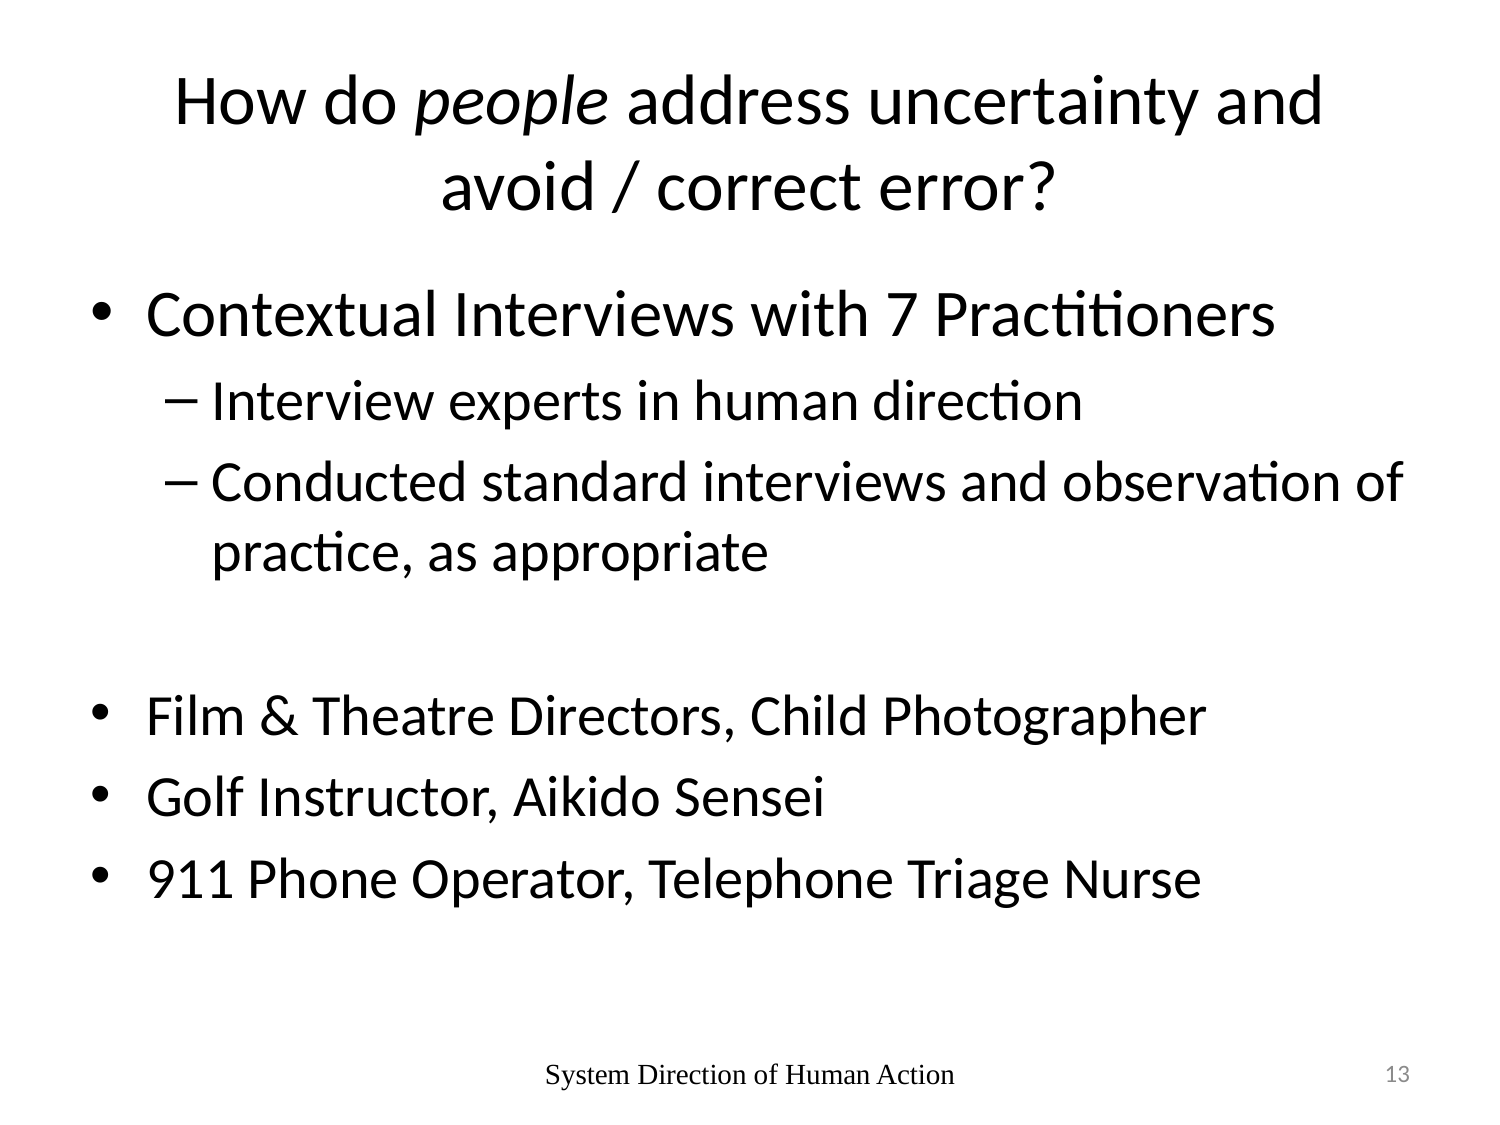

# How do people address uncertainty and avoid / correct error?
Contextual Interviews with 7 Practitioners
Interview experts in human direction
Conducted standard interviews and observation of practice, as appropriate

Film & Theatre Directors, Child Photographer
Golf Instructor, Aikido Sensei
911 Phone Operator, Telephone Triage Nurse
13
System Direction of Human Action